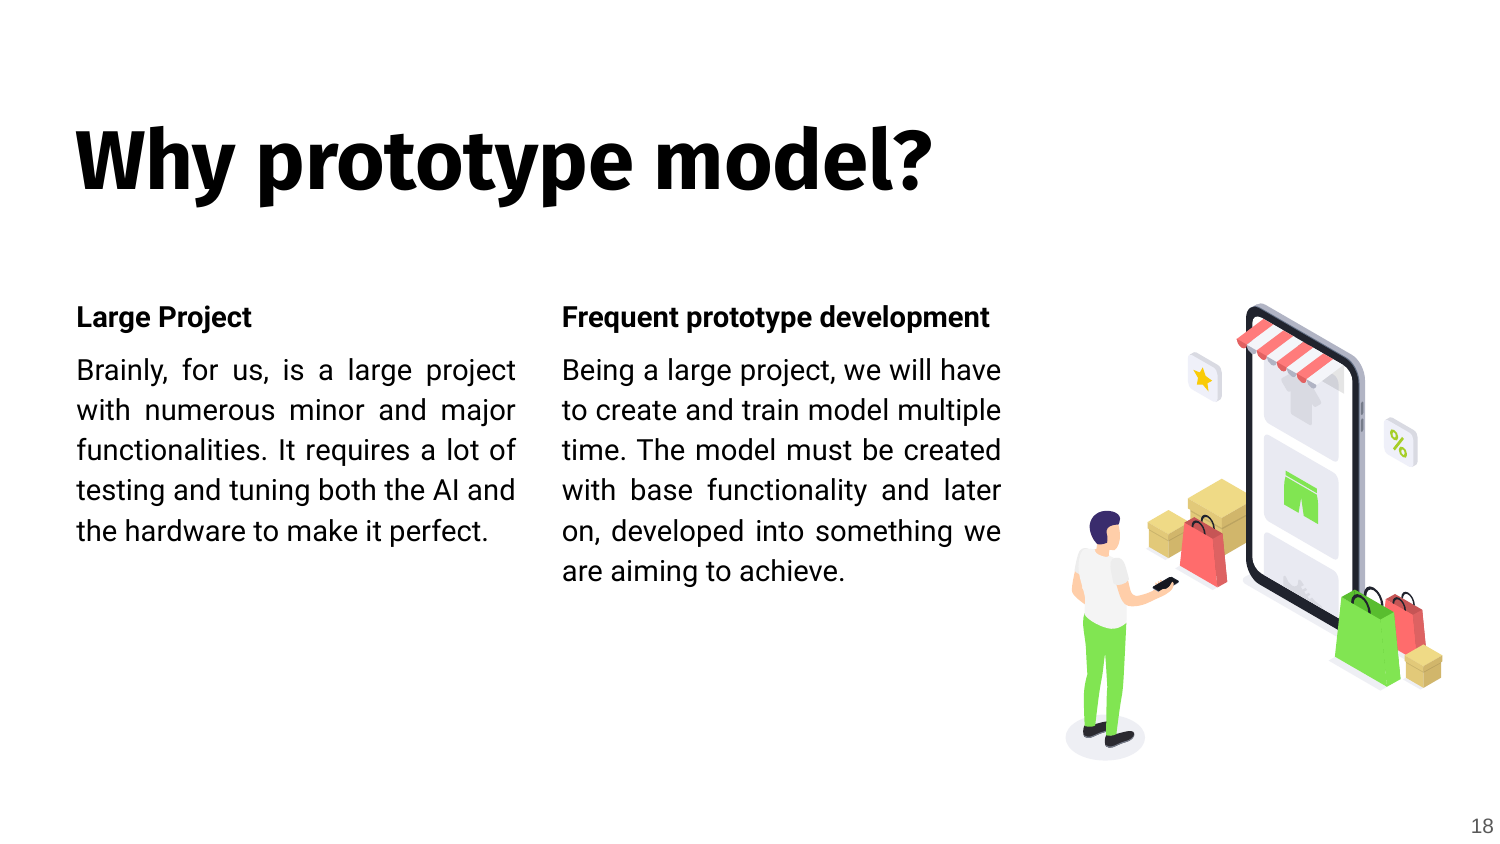

# Why prototype model?
Large Project
Brainly, for us, is a large project with numerous minor and major functionalities. It requires a lot of testing and tuning both the AI and the hardware to make it perfect.
Frequent prototype development
Being a large project, we will have to create and train model multiple time. The model must be created with base functionality and later on, developed into something we are aiming to achieve.

18